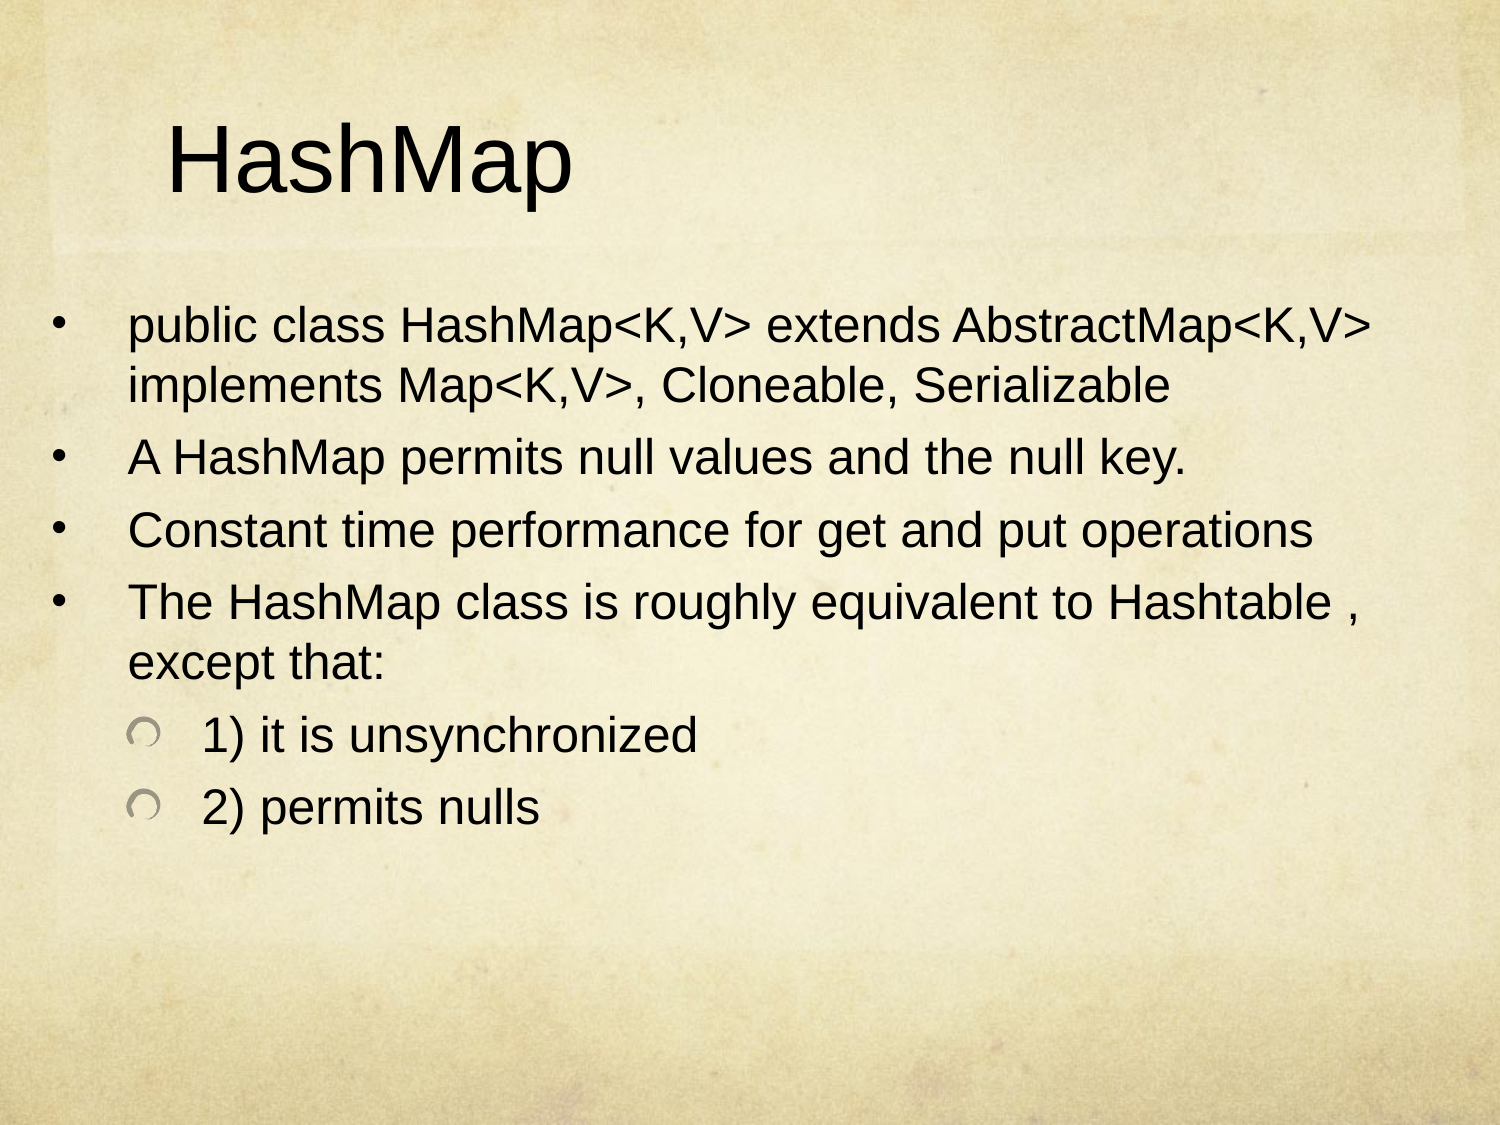

# HashMap
public class HashMap<K,V> extends AbstractMap<K,V> implements Map<K,V>, Cloneable, Serializable
A HashMap permits null values and the null key.
Constant time performance for get and put operations
The HashMap class is roughly equivalent to Hashtable , except that:
1) it is unsynchronized
2) permits nulls